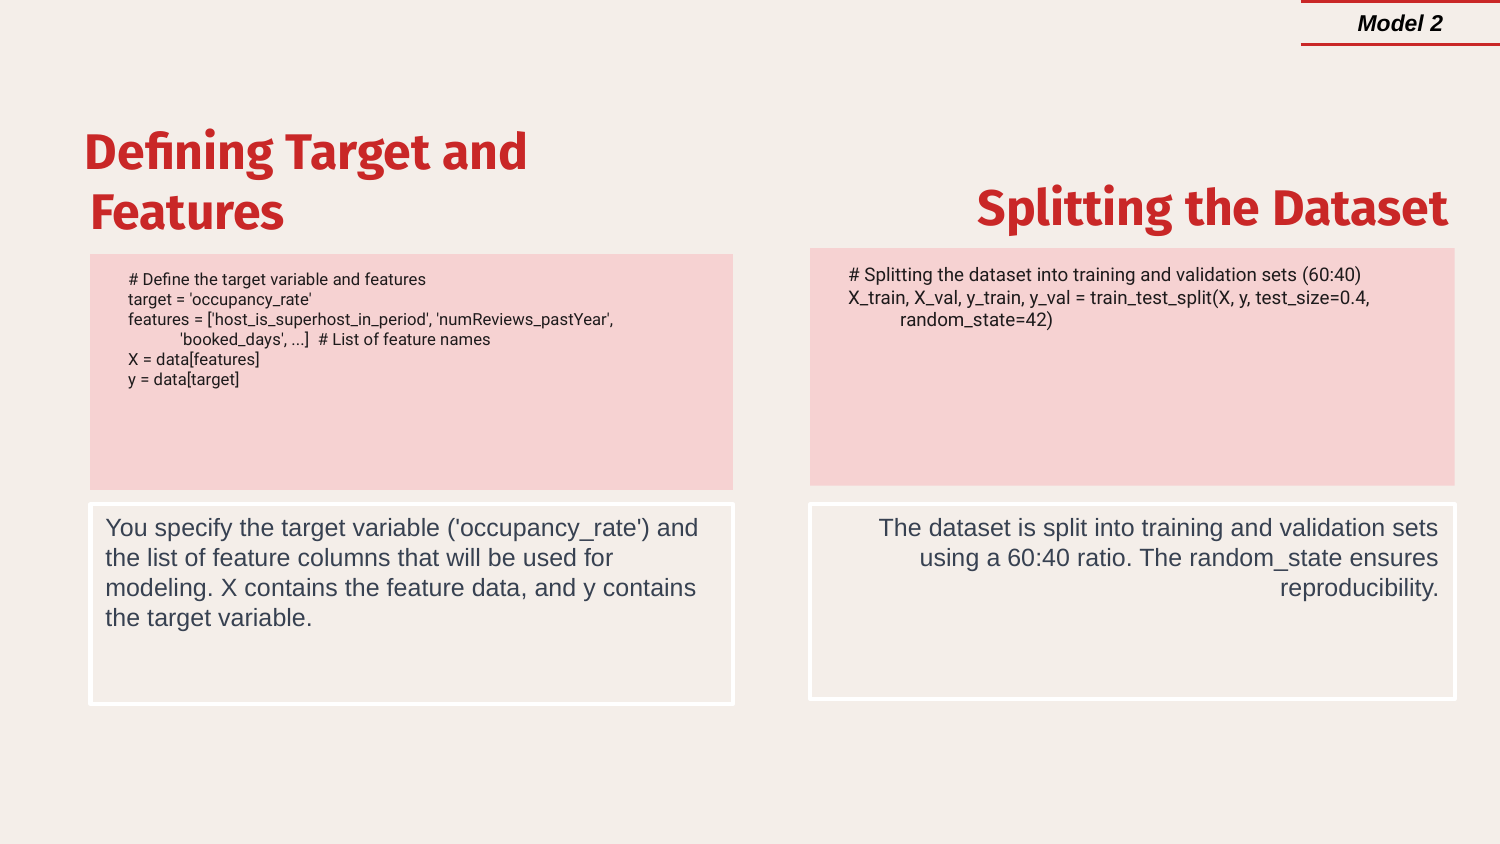

| Model 2 |
| --- |
    Defining Target and Features
Splitting the Dataset

# Splitting the dataset into training and validation sets (60:40)
X_train, X_val, y_train, y_val = train_test_split(X, y, test_size=0.4, random_state=42)

# Define the target variable and features
target = 'occupancy_rate'
features = ['host_is_superhost_in_period', 'numReviews_pastYear', 'booked_days', ...]  # List of feature names
X = data[features]
y = data[target]
The dataset is split into training and validation sets using a 60:40 ratio. The random_state ensures reproducibility.

You specify the target variable ('occupancy_rate') and the list of feature columns that will be used for modeling. X contains the feature data, and y contains the target variable.